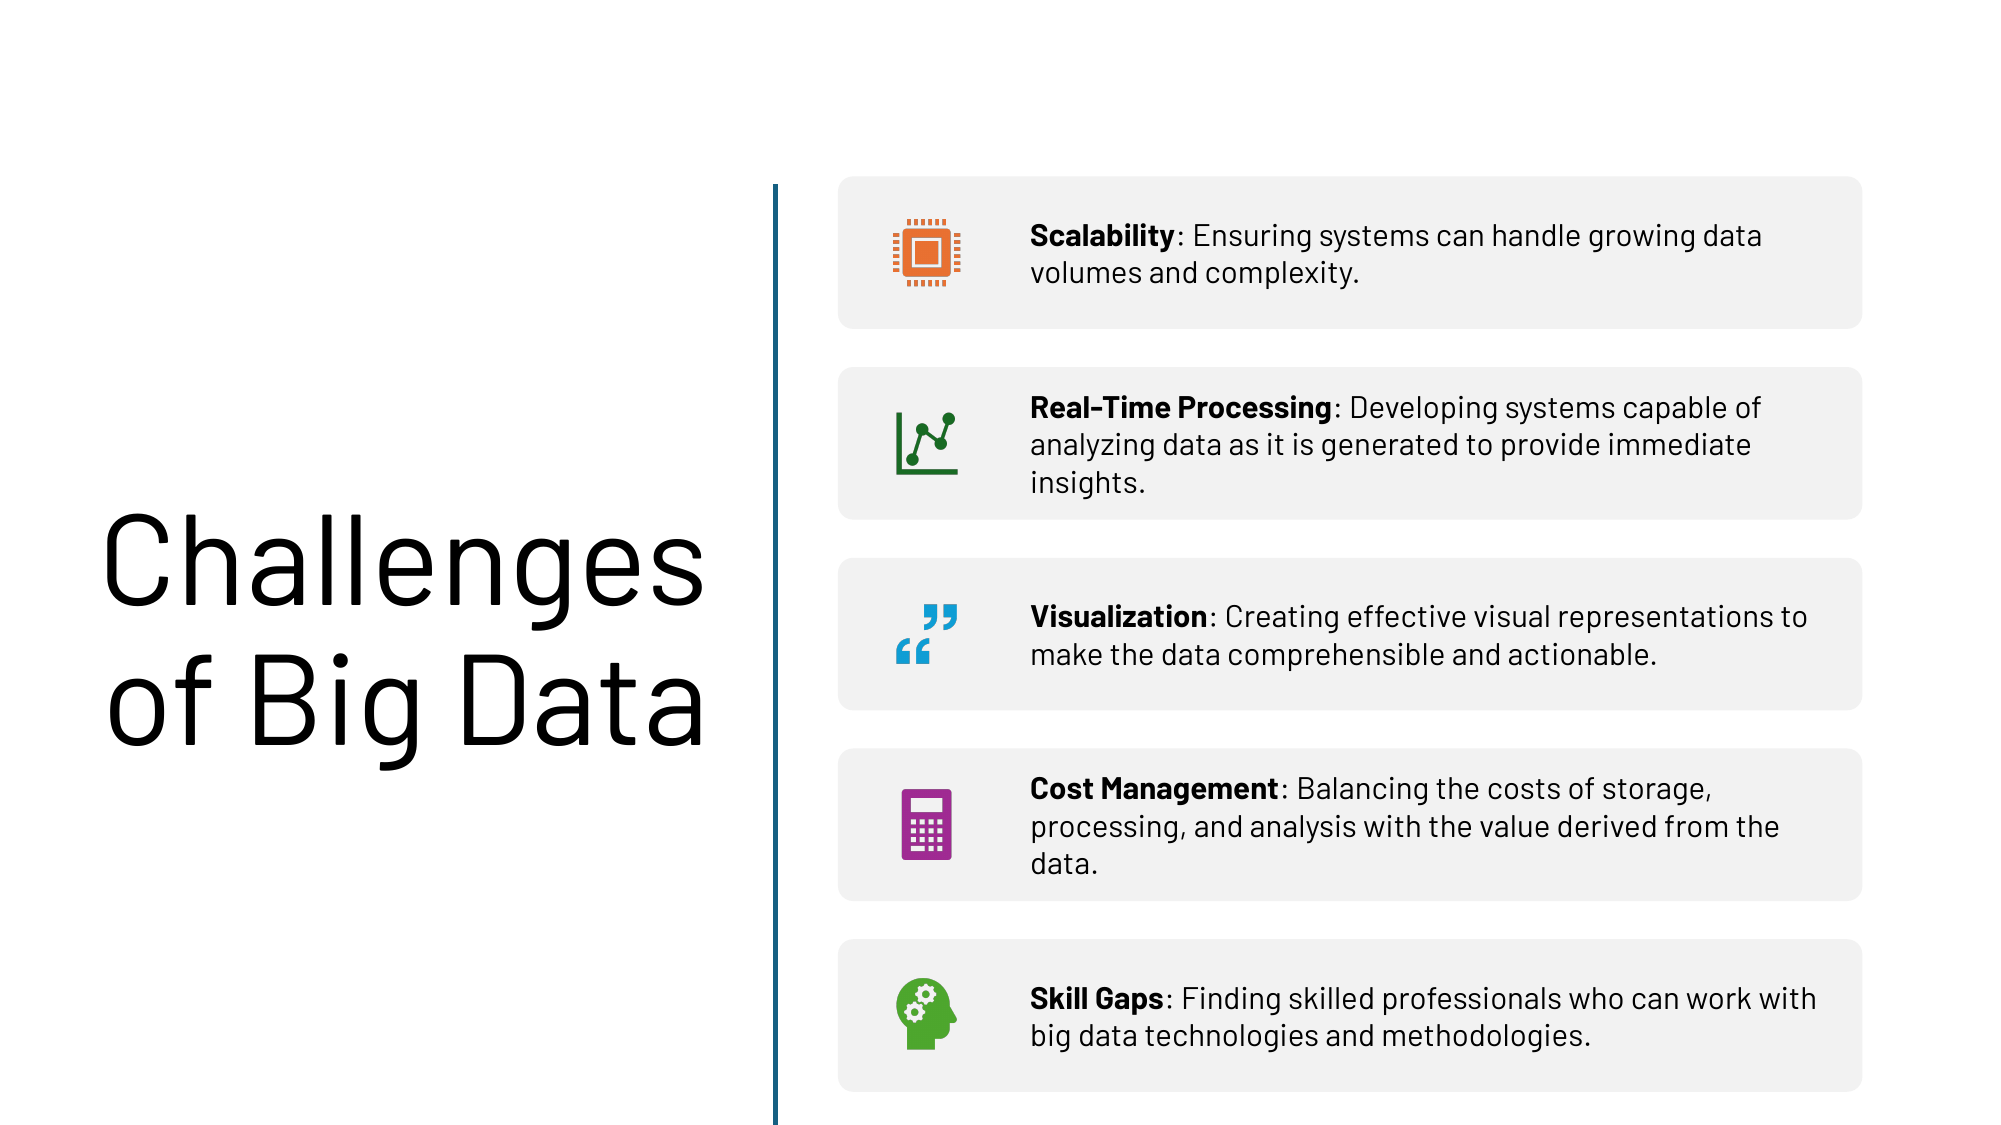

# Challenges of Big Data
Scalability: Ensuring systems can handle growing data volumes and complexity.
Real-Time Processing: Developing systems capable of analyzing data as it is generated to provide immediate insights.
Visualization: Creating effective visual representations to make the data comprehensible and actionable.
Cost Management: Balancing the costs of storage, processing, and analysis with the value derived from the data.
Skill Gaps: Finding skilled professionals who can work with big data technologies and methodologies.